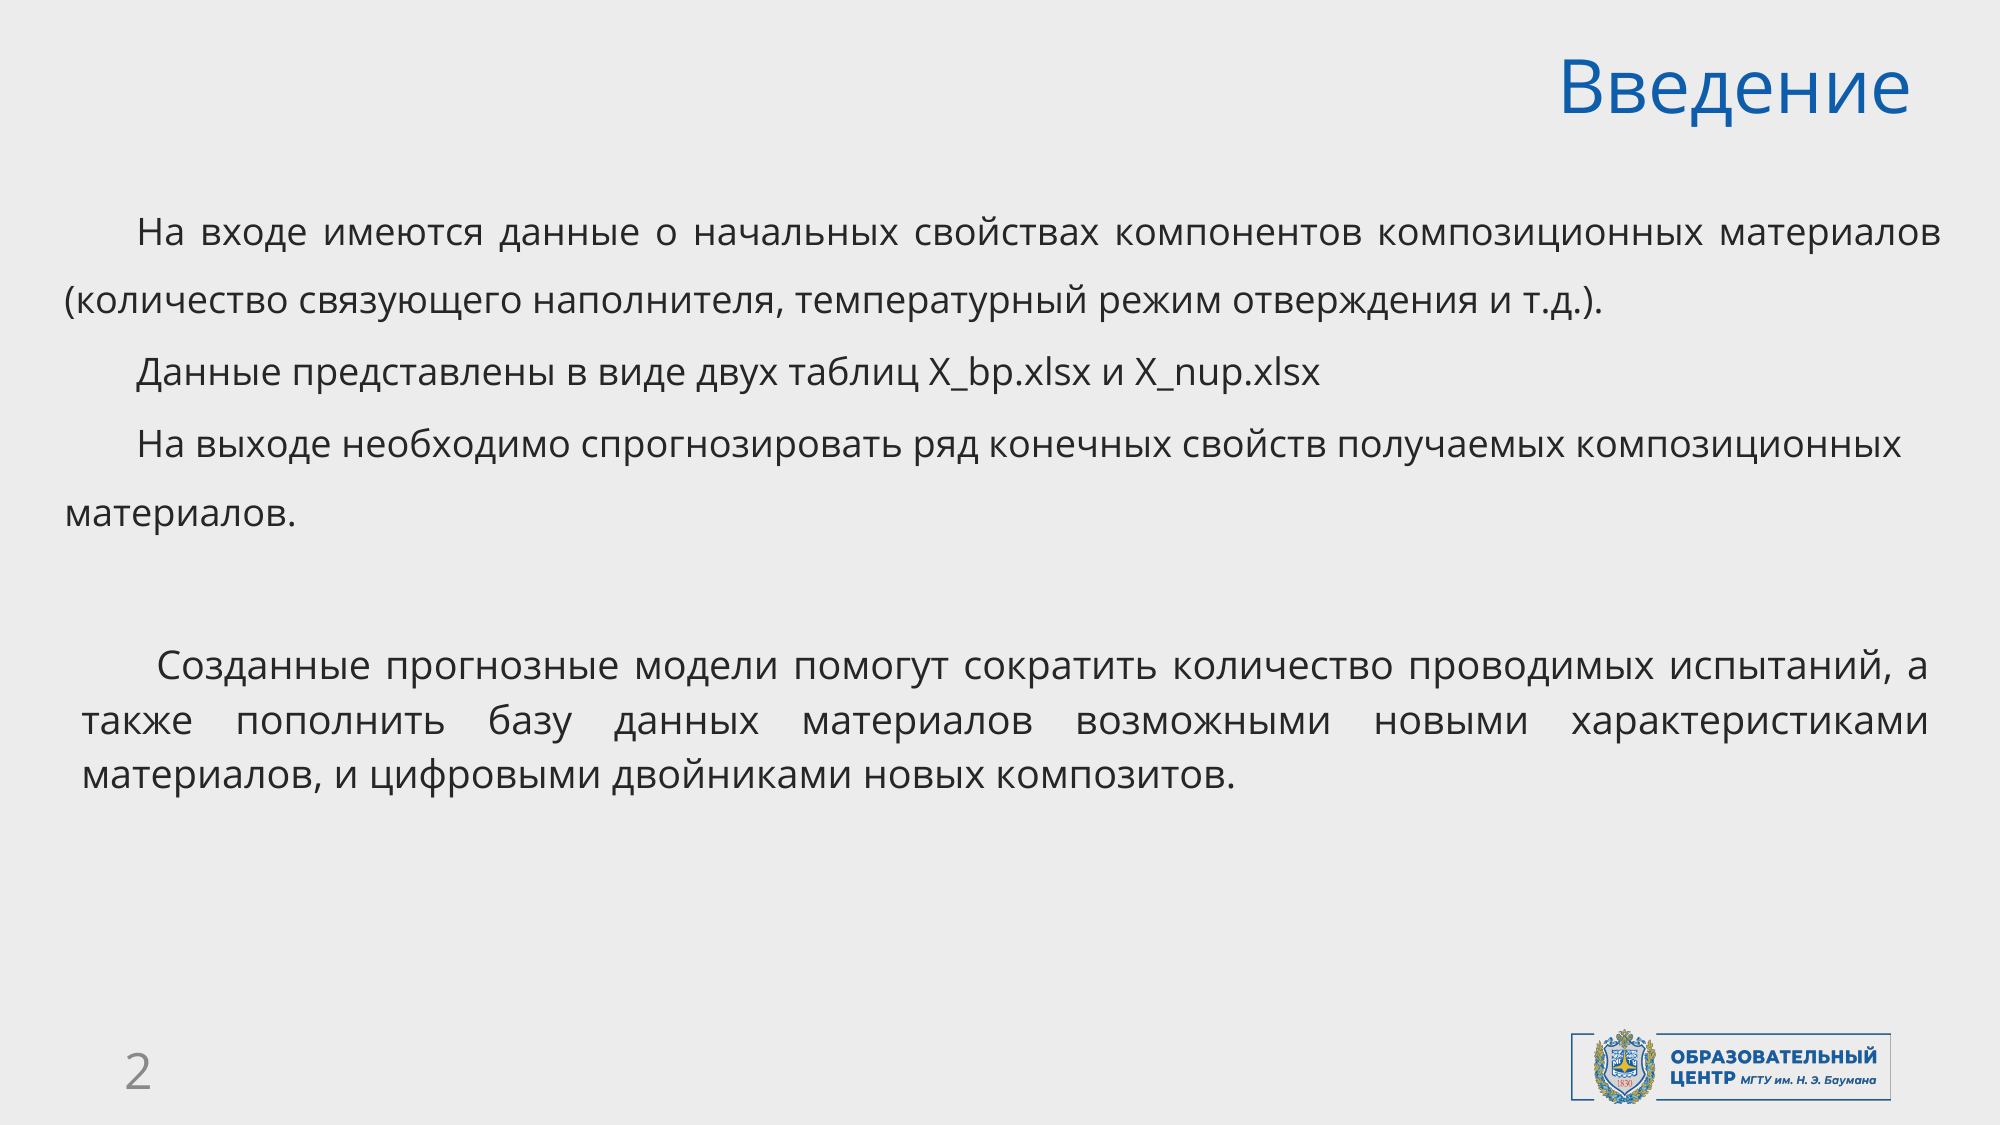

# Введение
На входе имеются данные о начальных свойствах компонентов композиционных материалов (количество связующего наполнителя, температурный режим отверждения и т.д.).
Данные представлены в виде двух таблиц X_bp.xlsx и X_nup.xlsx
На выходе необходимо спрогнозировать ряд конечных свойств получаемых композиционных материалов.

Созданные прогнозные модели помогут сократить количество проводимых испытаний, а также пополнить базу данных материалов возможными новыми характеристиками материалов, и цифровыми двойниками новых композитов.

2